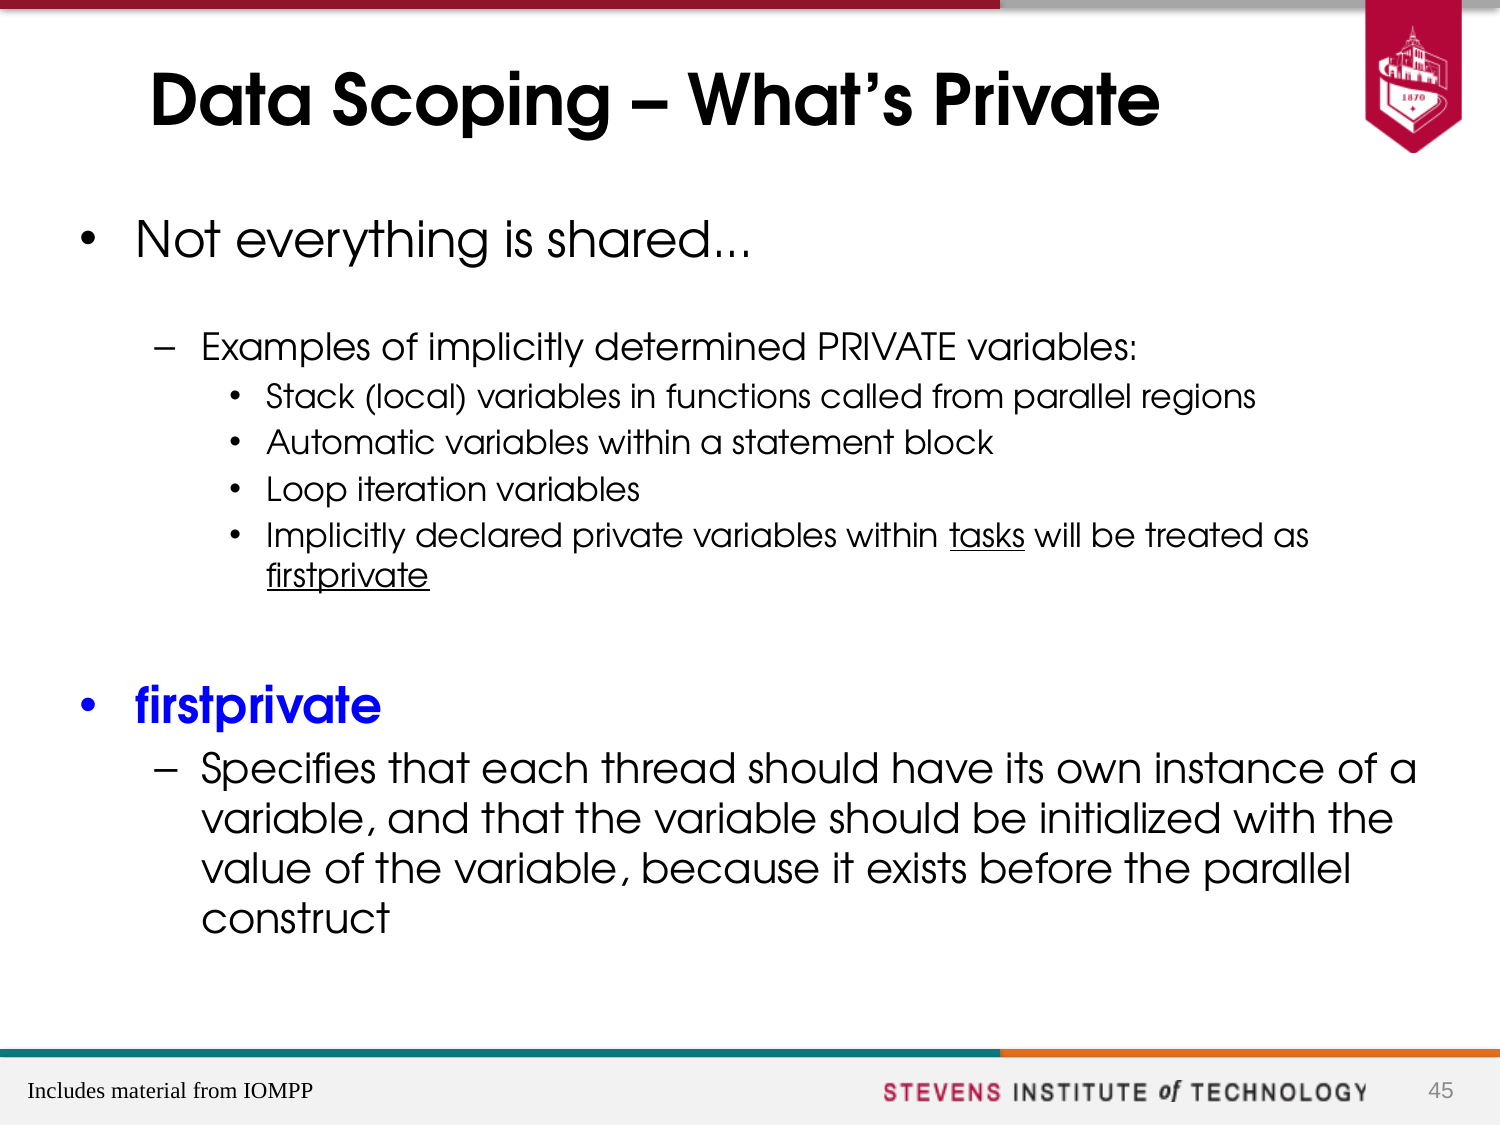

# Data Scoping – What’s Private
Not everything is shared...

Examples of implicitly determined PRIVATE variables:
Stack (local) variables in functions called from parallel regions
Automatic variables within a statement block
Loop iteration variables
Implicitly declared private variables within tasks will be treated as firstprivate

firstprivate
Specifies that each thread should have its own instance of a variable, and that the variable should be initialized with the value of the variable, because it exists before the parallel construct

45
Includes material from IOMPP